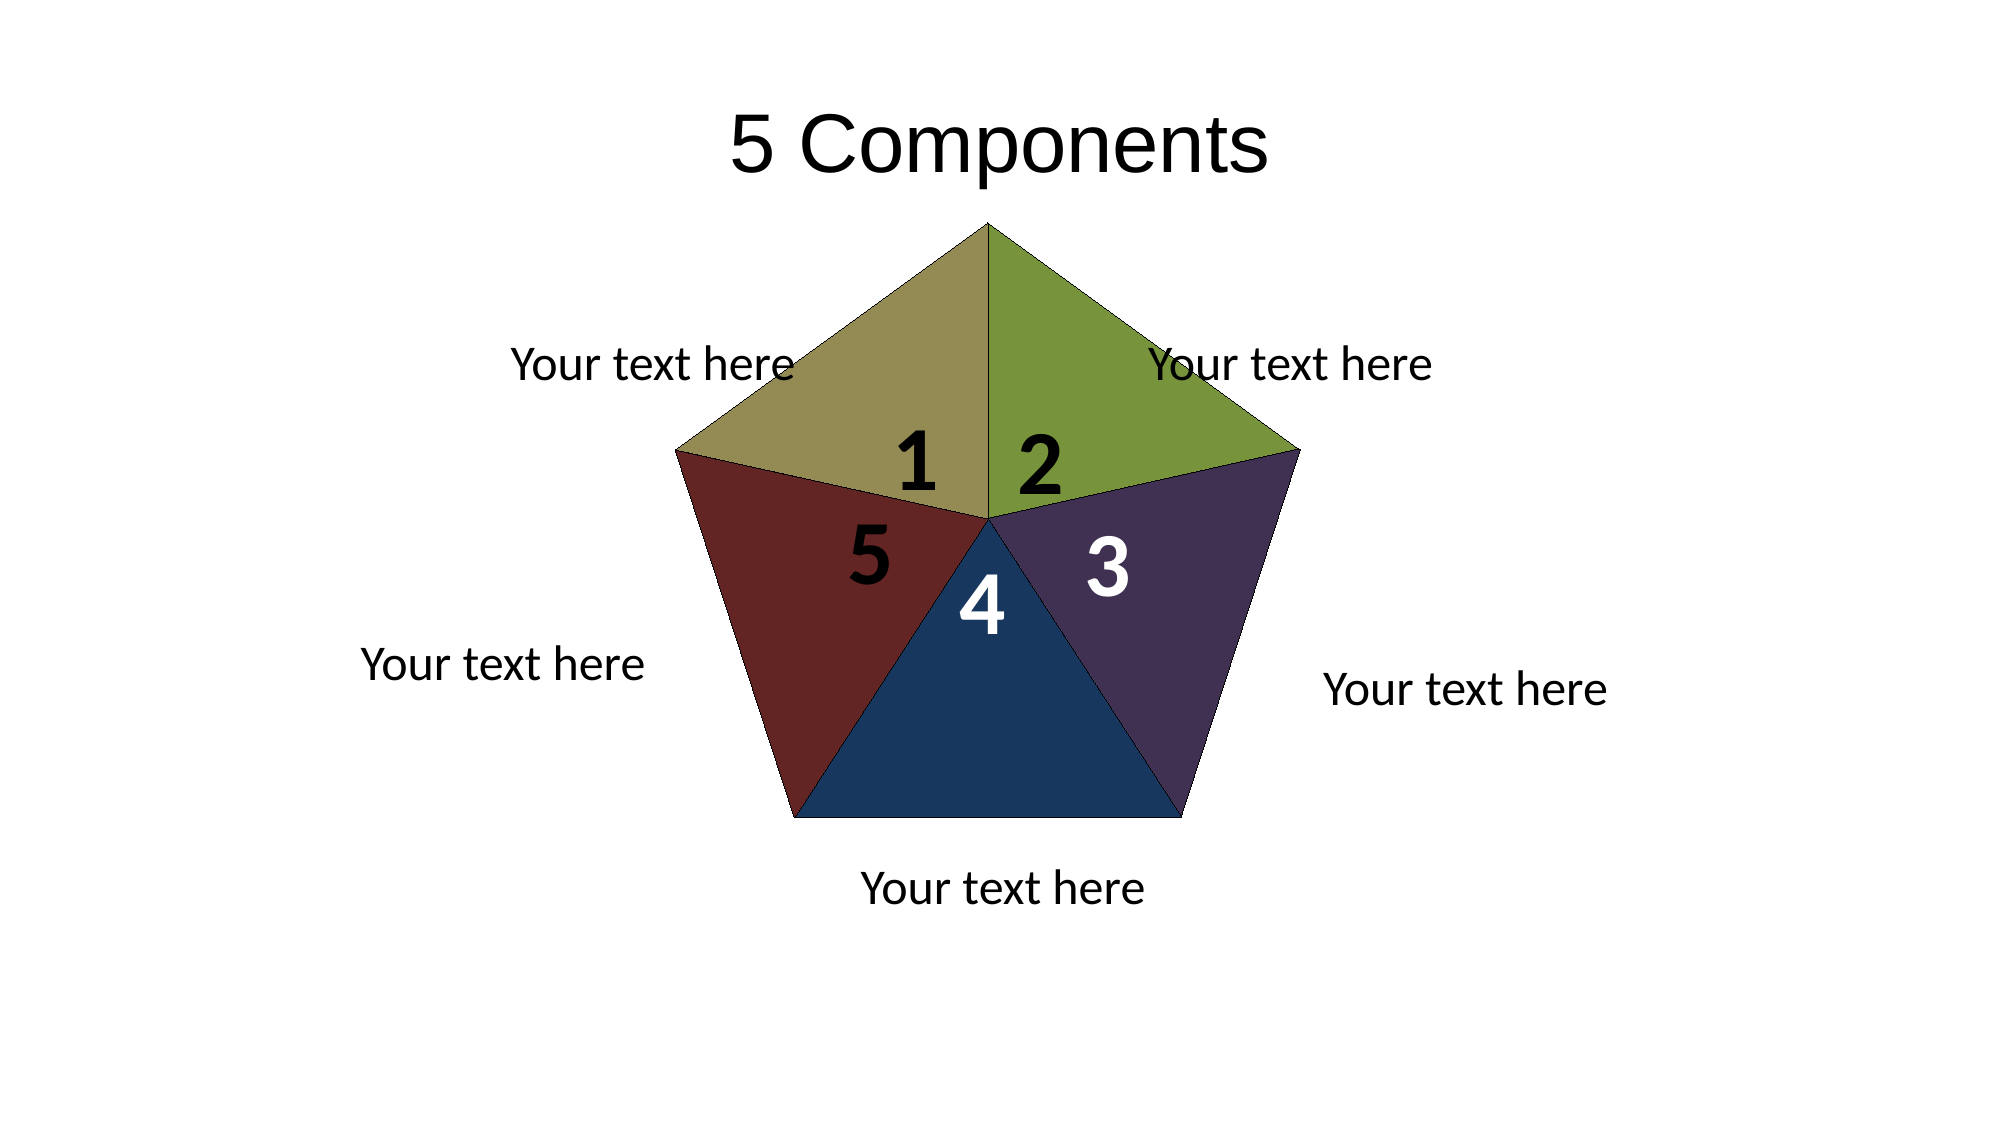

# 5 Components

Your text here
Your text here
1
2
5
3
4
Your text here
Your text here
Your text here